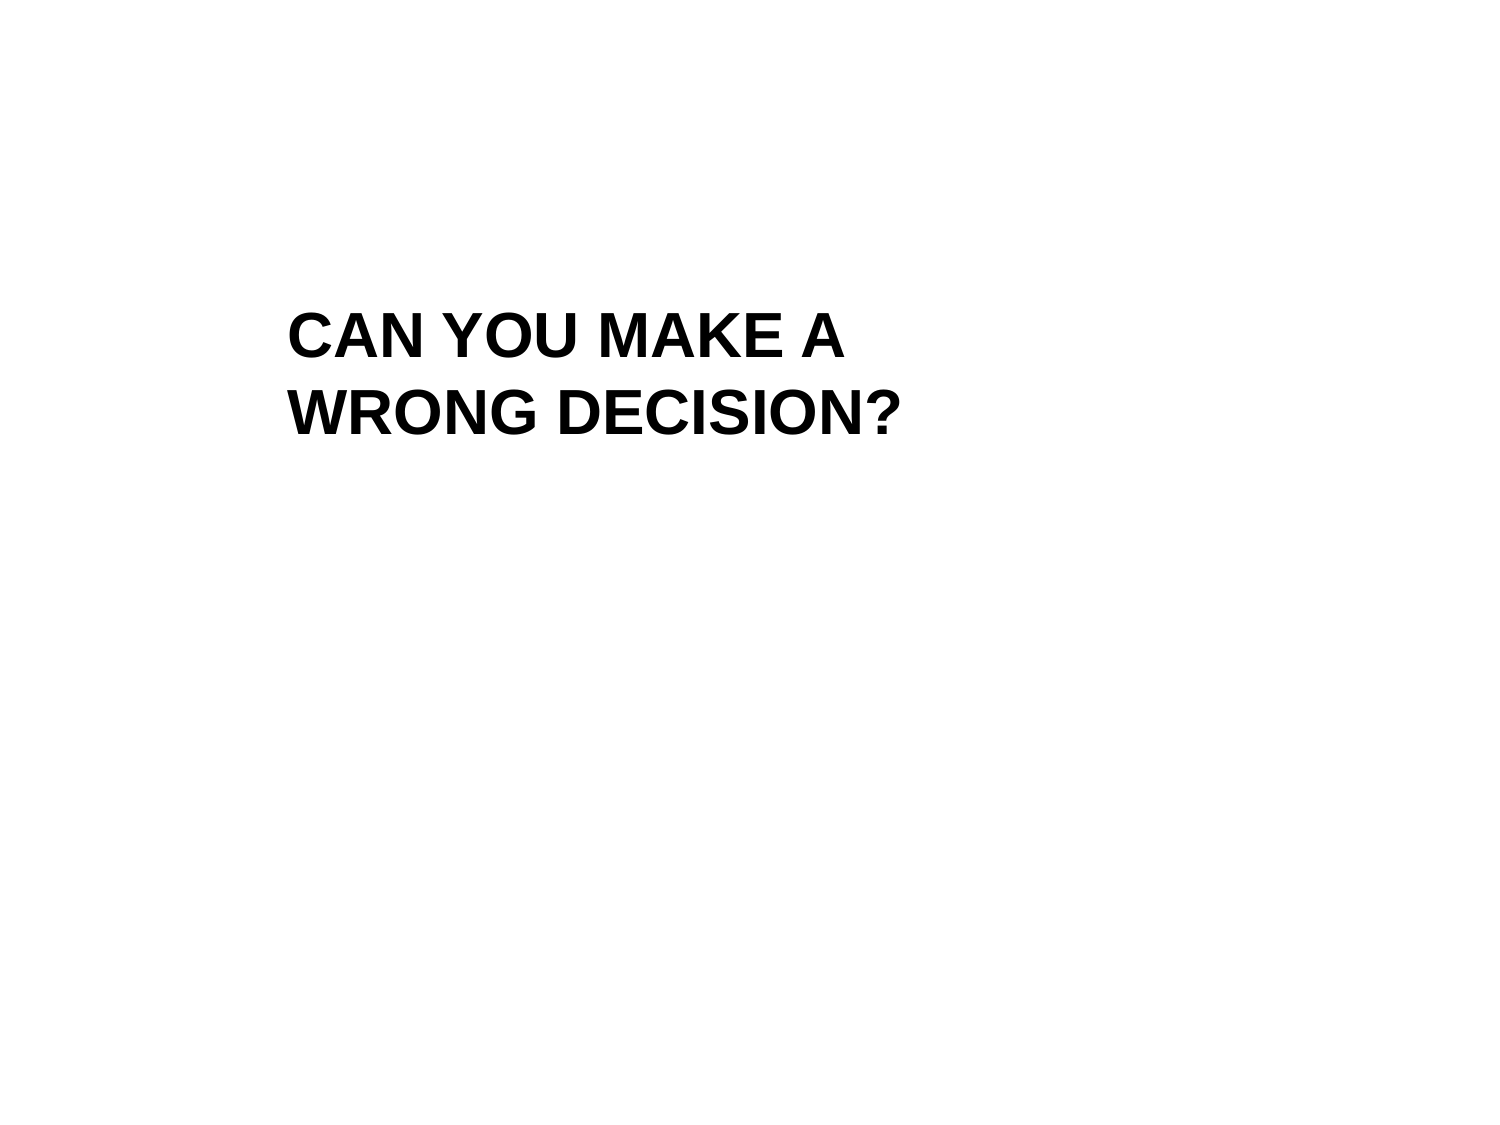

# CAN YOU MAKE A WRONG DECISION?